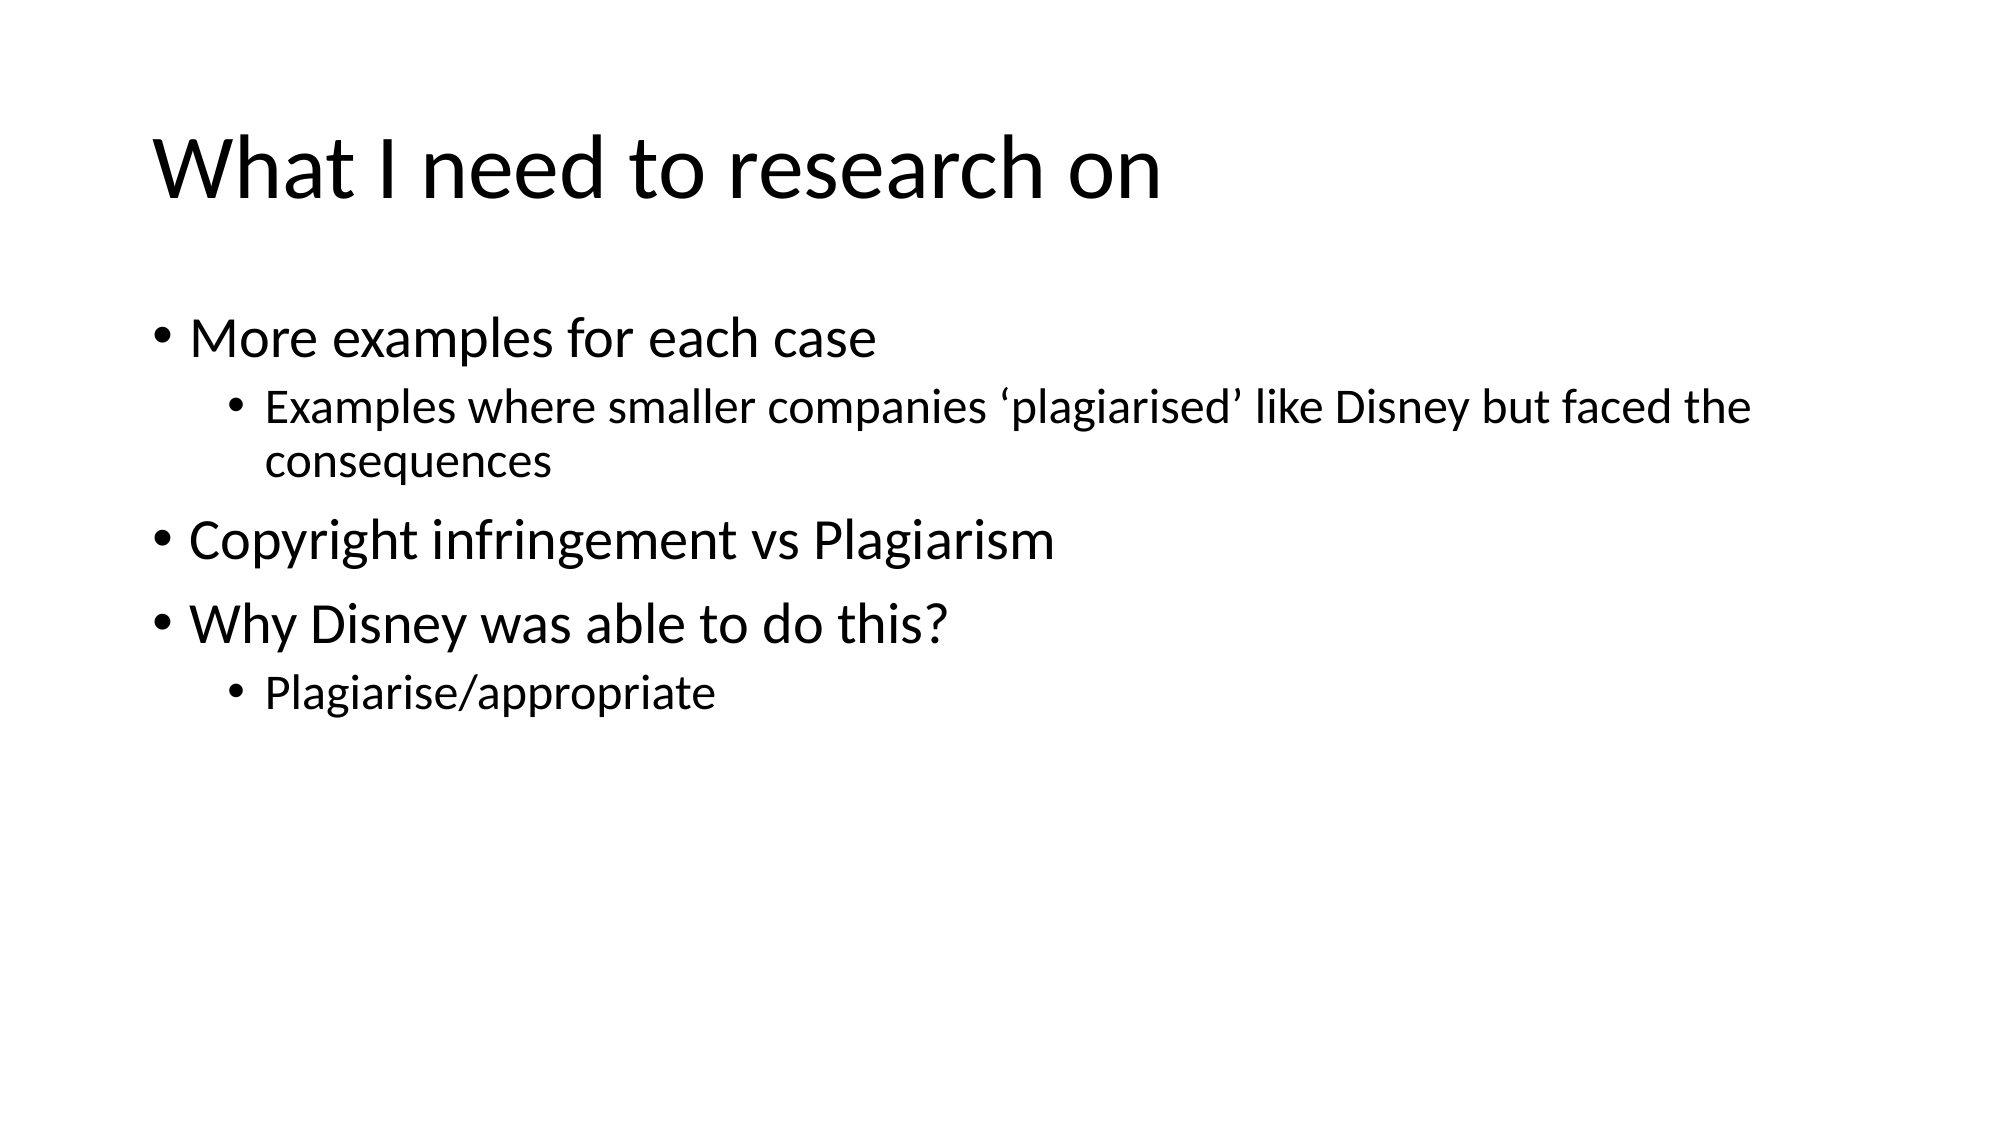

# What I need to research on
More examples for each case
Examples where smaller companies ‘plagiarised’ like Disney but faced the consequences
Copyright infringement vs Plagiarism
Why Disney was able to do this?
Plagiarise/appropriate